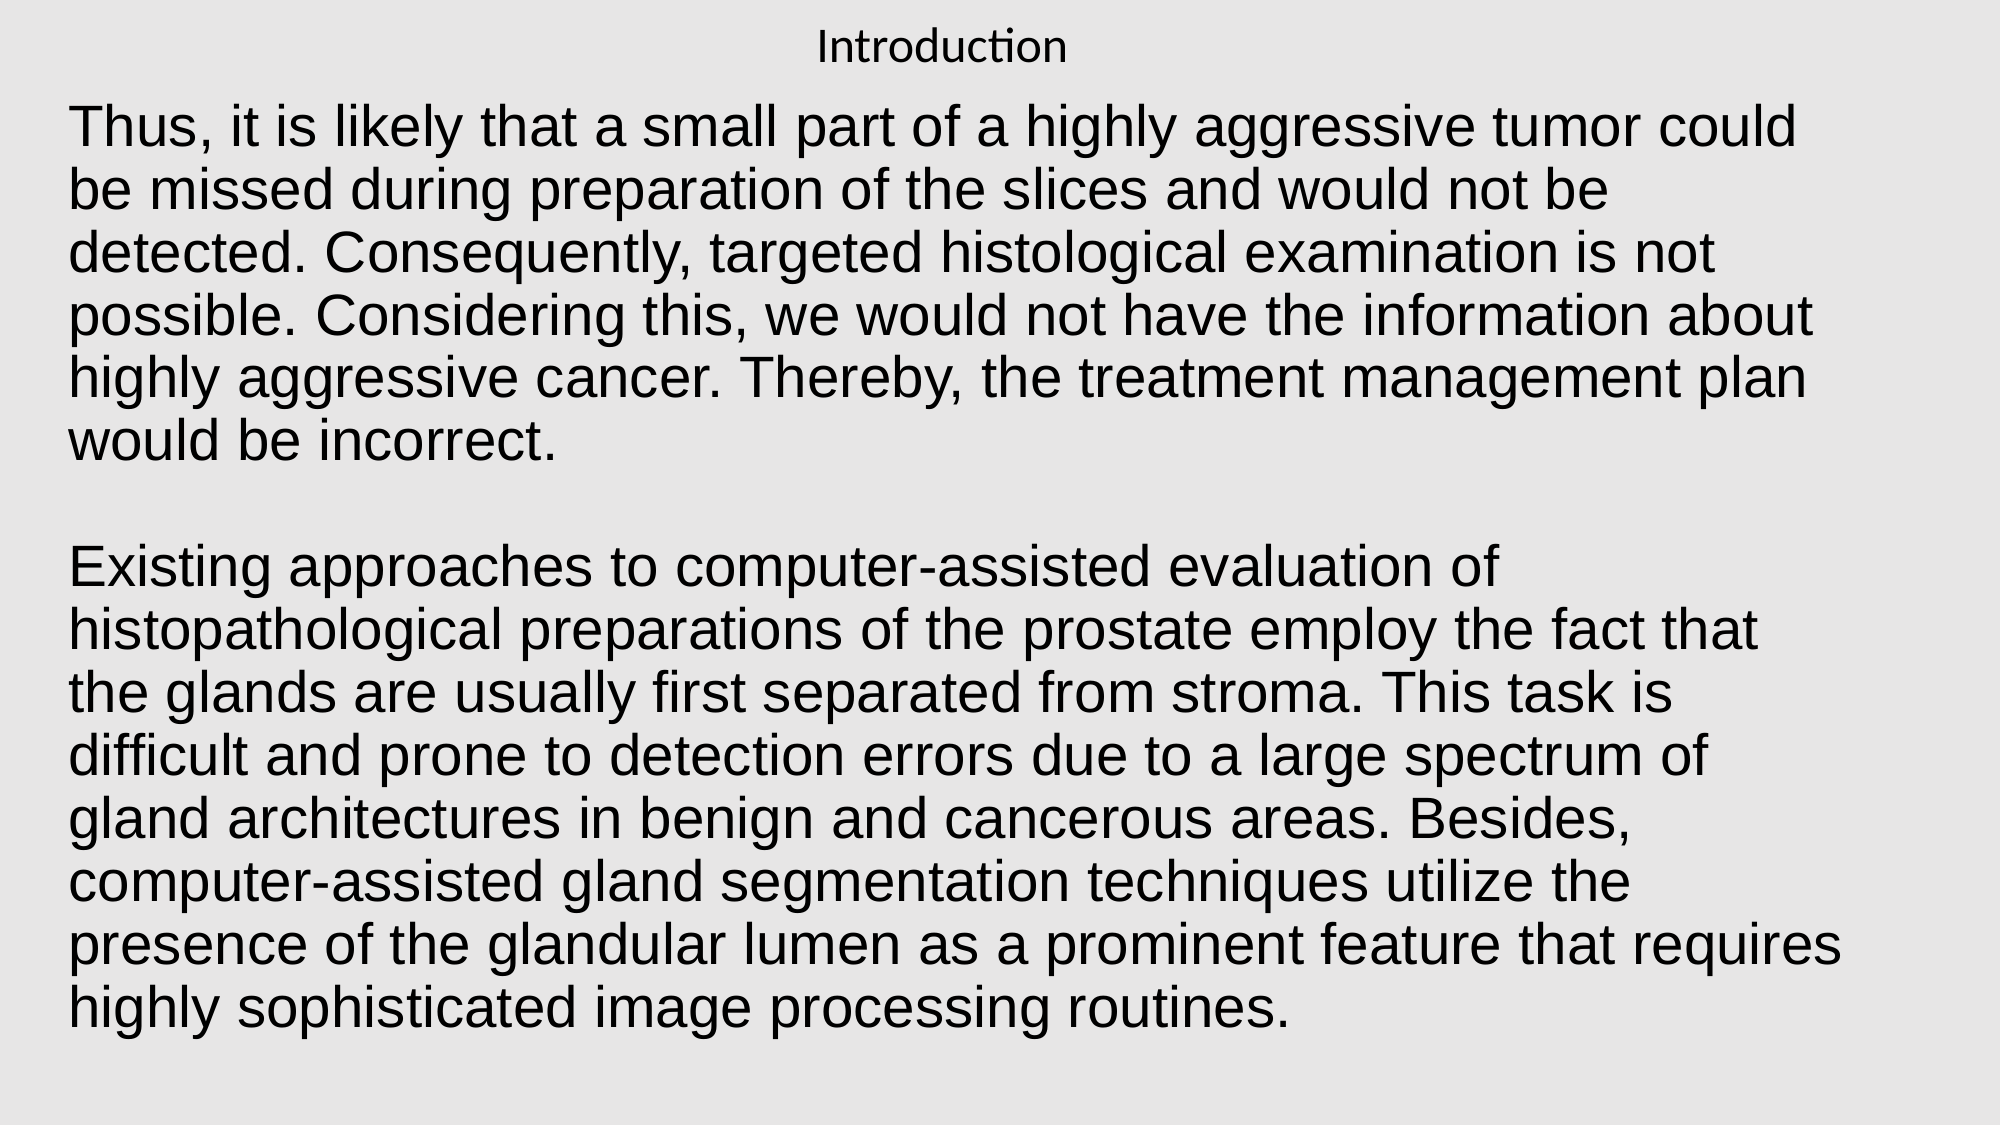

# Introduction
Thus, it is likely that a small part of a highly aggressive tumor could be missed during preparation of the slices and would not be detected. Consequently, targeted histological examination is not possible. Considering this, we would not have the information about highly aggressive cancer. Thereby, the treatment management plan would be incorrect.
Existing approaches to computer-assisted evaluation of histopathological preparations of the prostate employ the fact that the glands are usually first separated from stroma. This task is difficult and prone to detection errors due to a large spectrum of gland architectures in benign and cancerous areas. Besides, computer-assisted gland segmentation techniques utilize the presence of the glandular lumen as a prominent feature that requires highly sophisticated image processing routines.